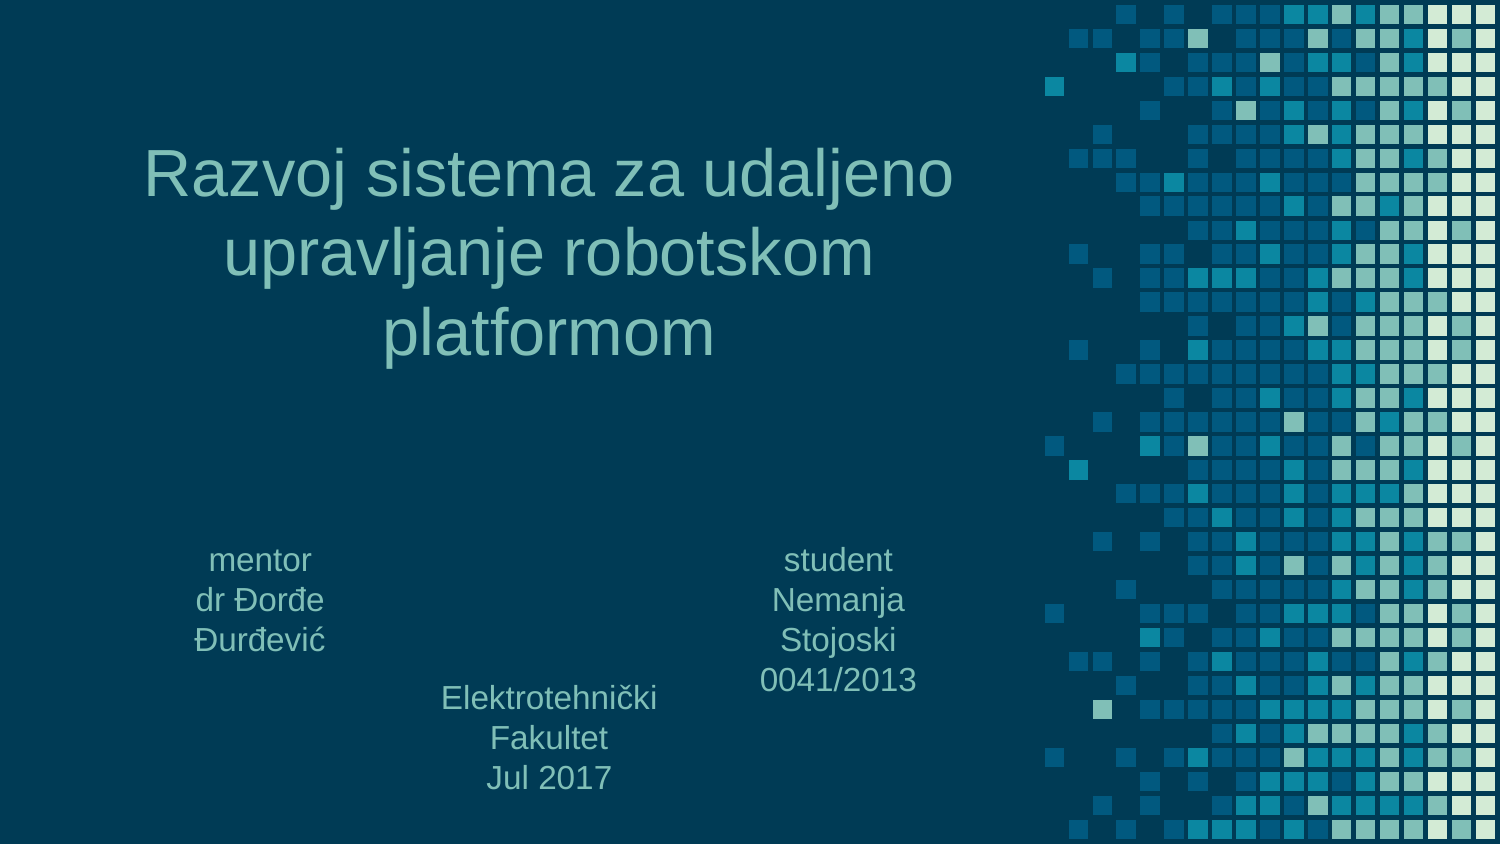

# Razvoj sistema za udaljeno upravljanje robotskom platformom
student
Nemanja Stojoski
0041/2013
mentor
dr Đorđe Đurđević
Elektrotehnički Fakultet
Jul 2017